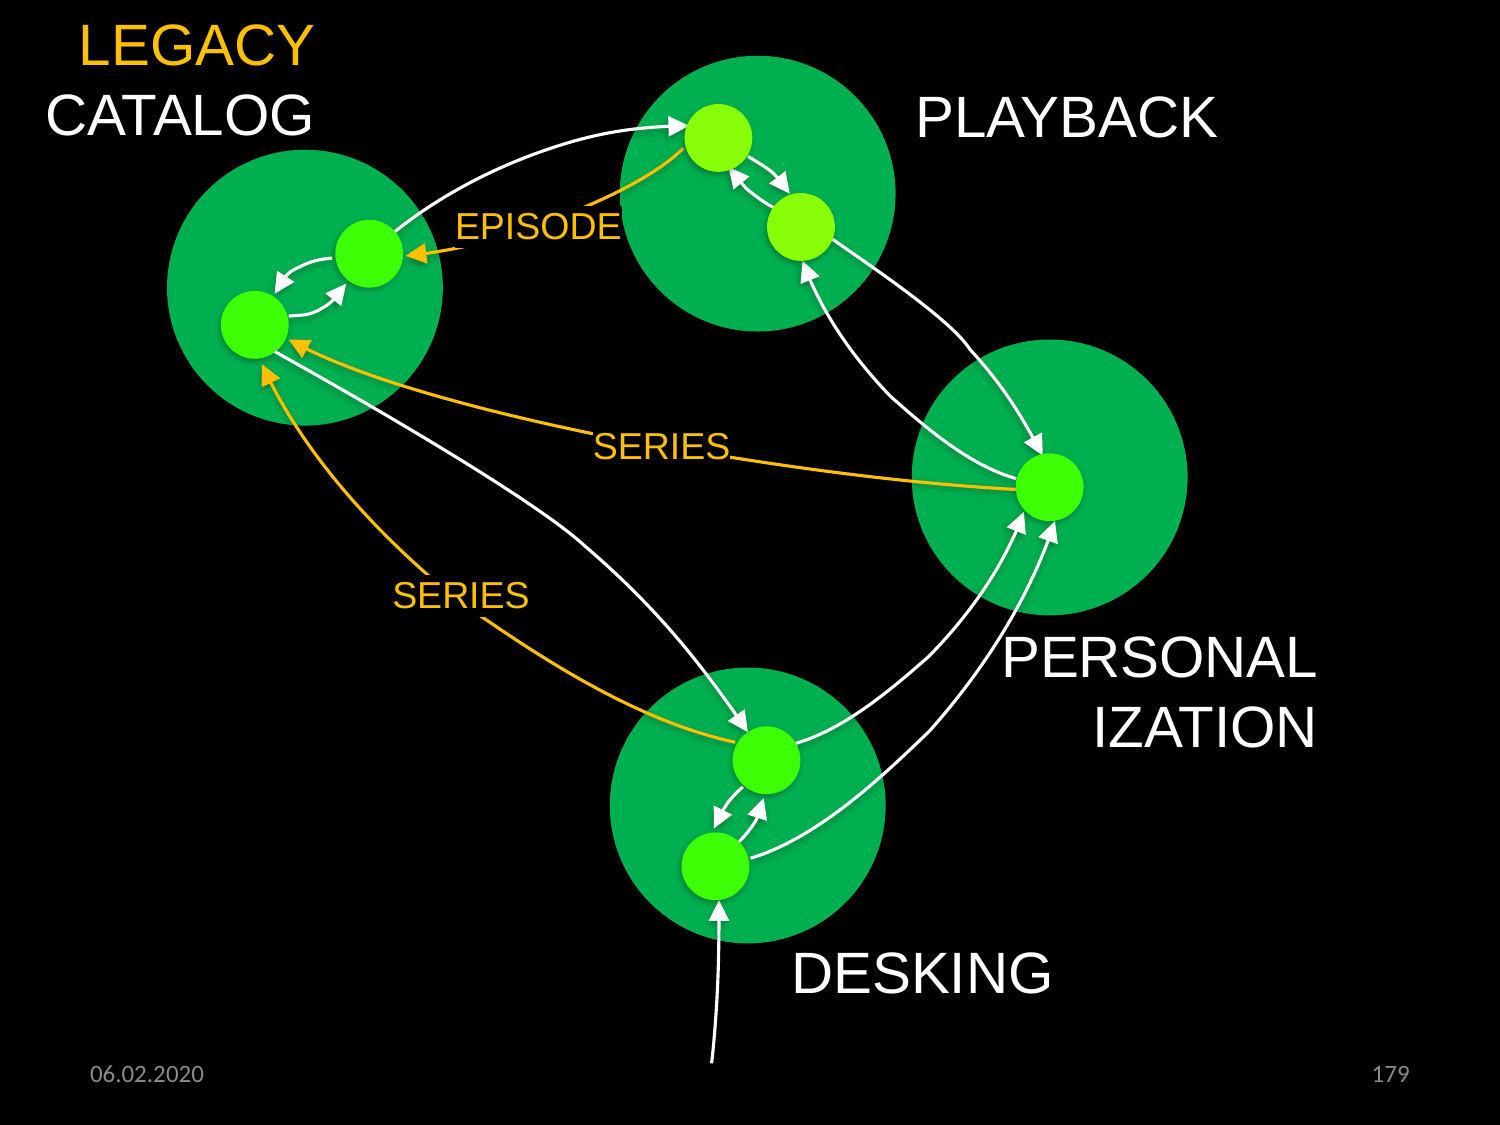

LEGACY
CATALOG

PLAYBACK

EPISODE

SERIES

SERIES
PERSONAL
IZATION

DESKING
06.02.2020
179